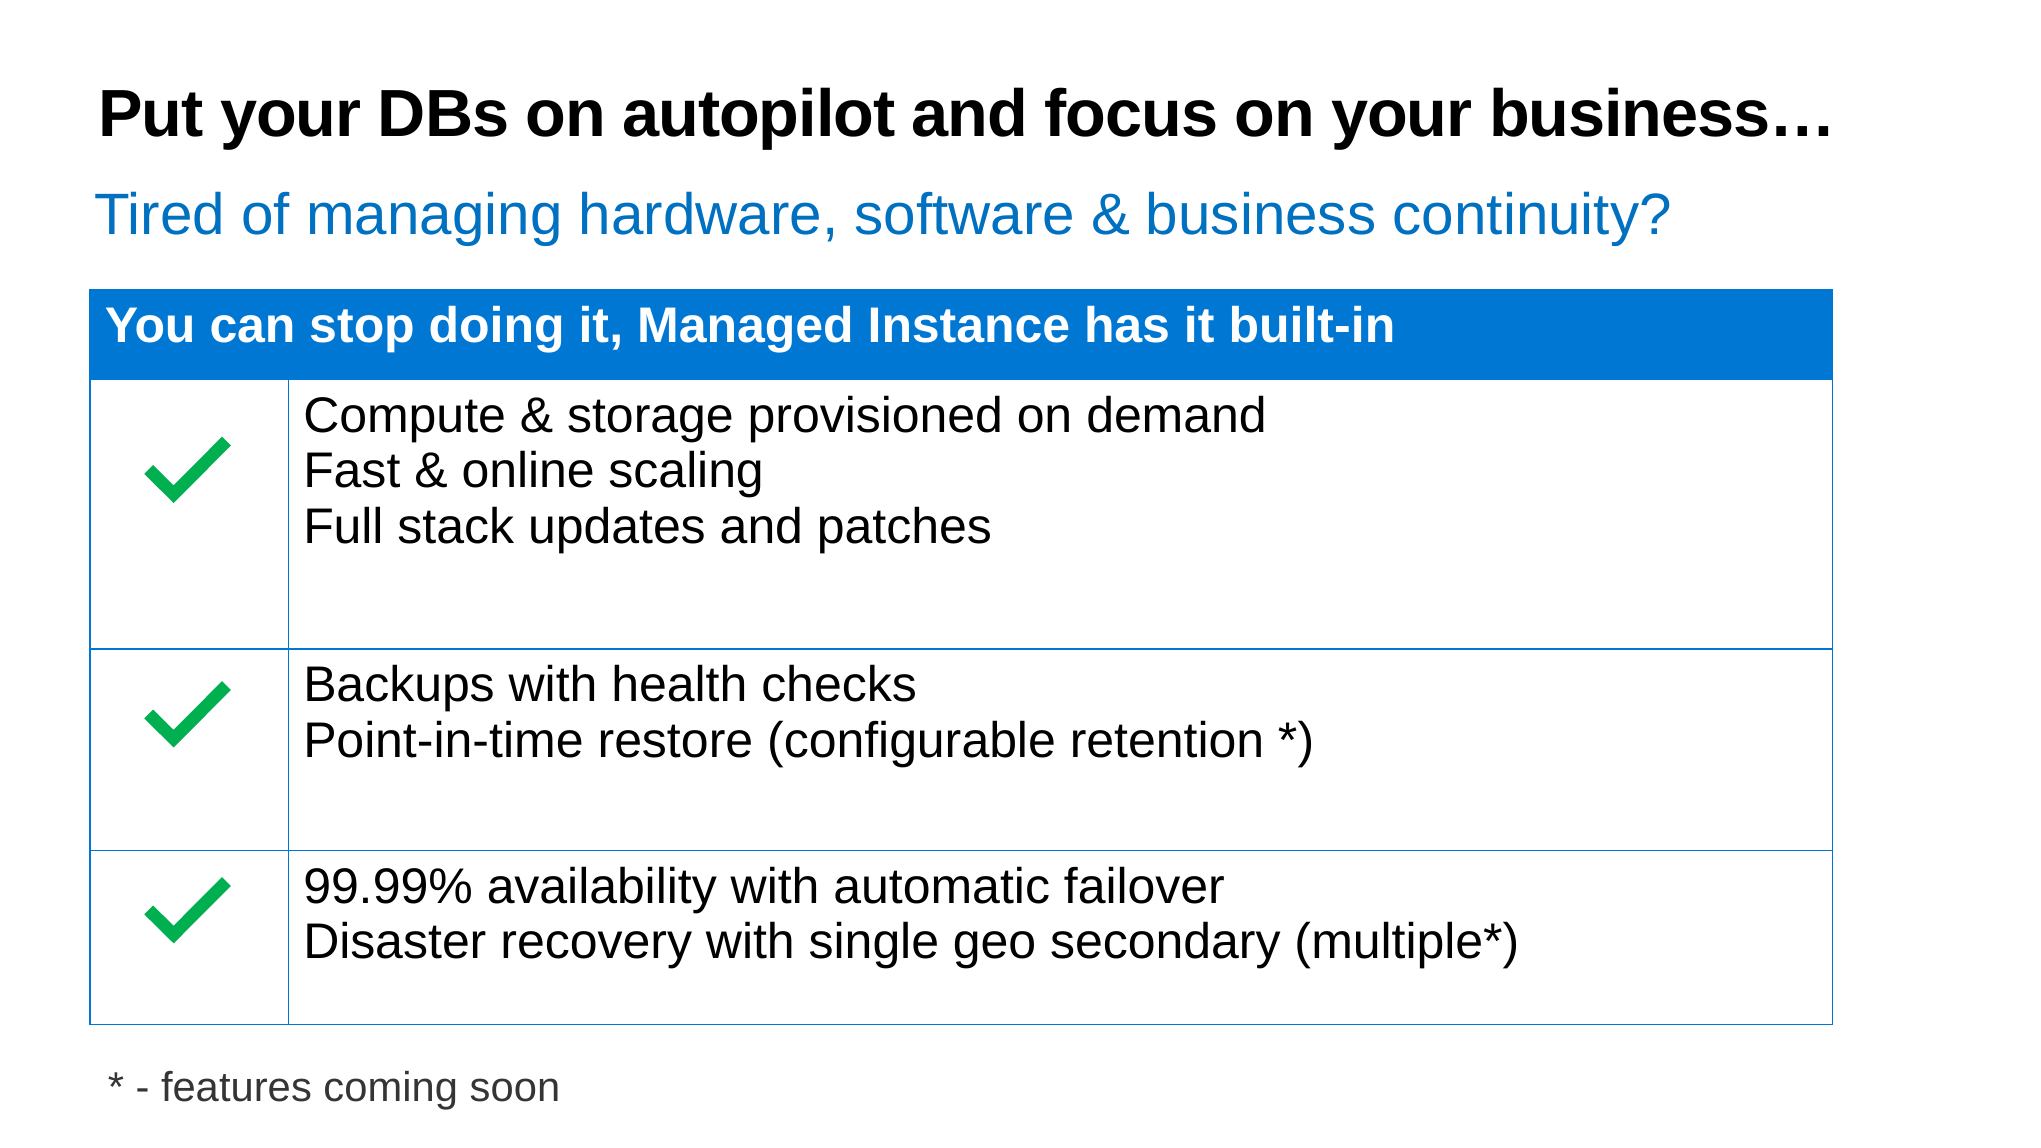

# Put your DBs on autopilot and focus on your business…
Tired of managing hardware, software & business continuity?
| You can stop doing it, Managed Instance has it built-in |  |
| --- | --- |
|  | Compute & storage provisioned on demand Fast & online scaling Full stack updates and patches |
|  | Backups with health checks Point-in-time restore (configurable retention \*) |
|  | 99.99% availability with automatic failover Disaster recovery with single geo secondary (multiple\*) |

* - features coming soon